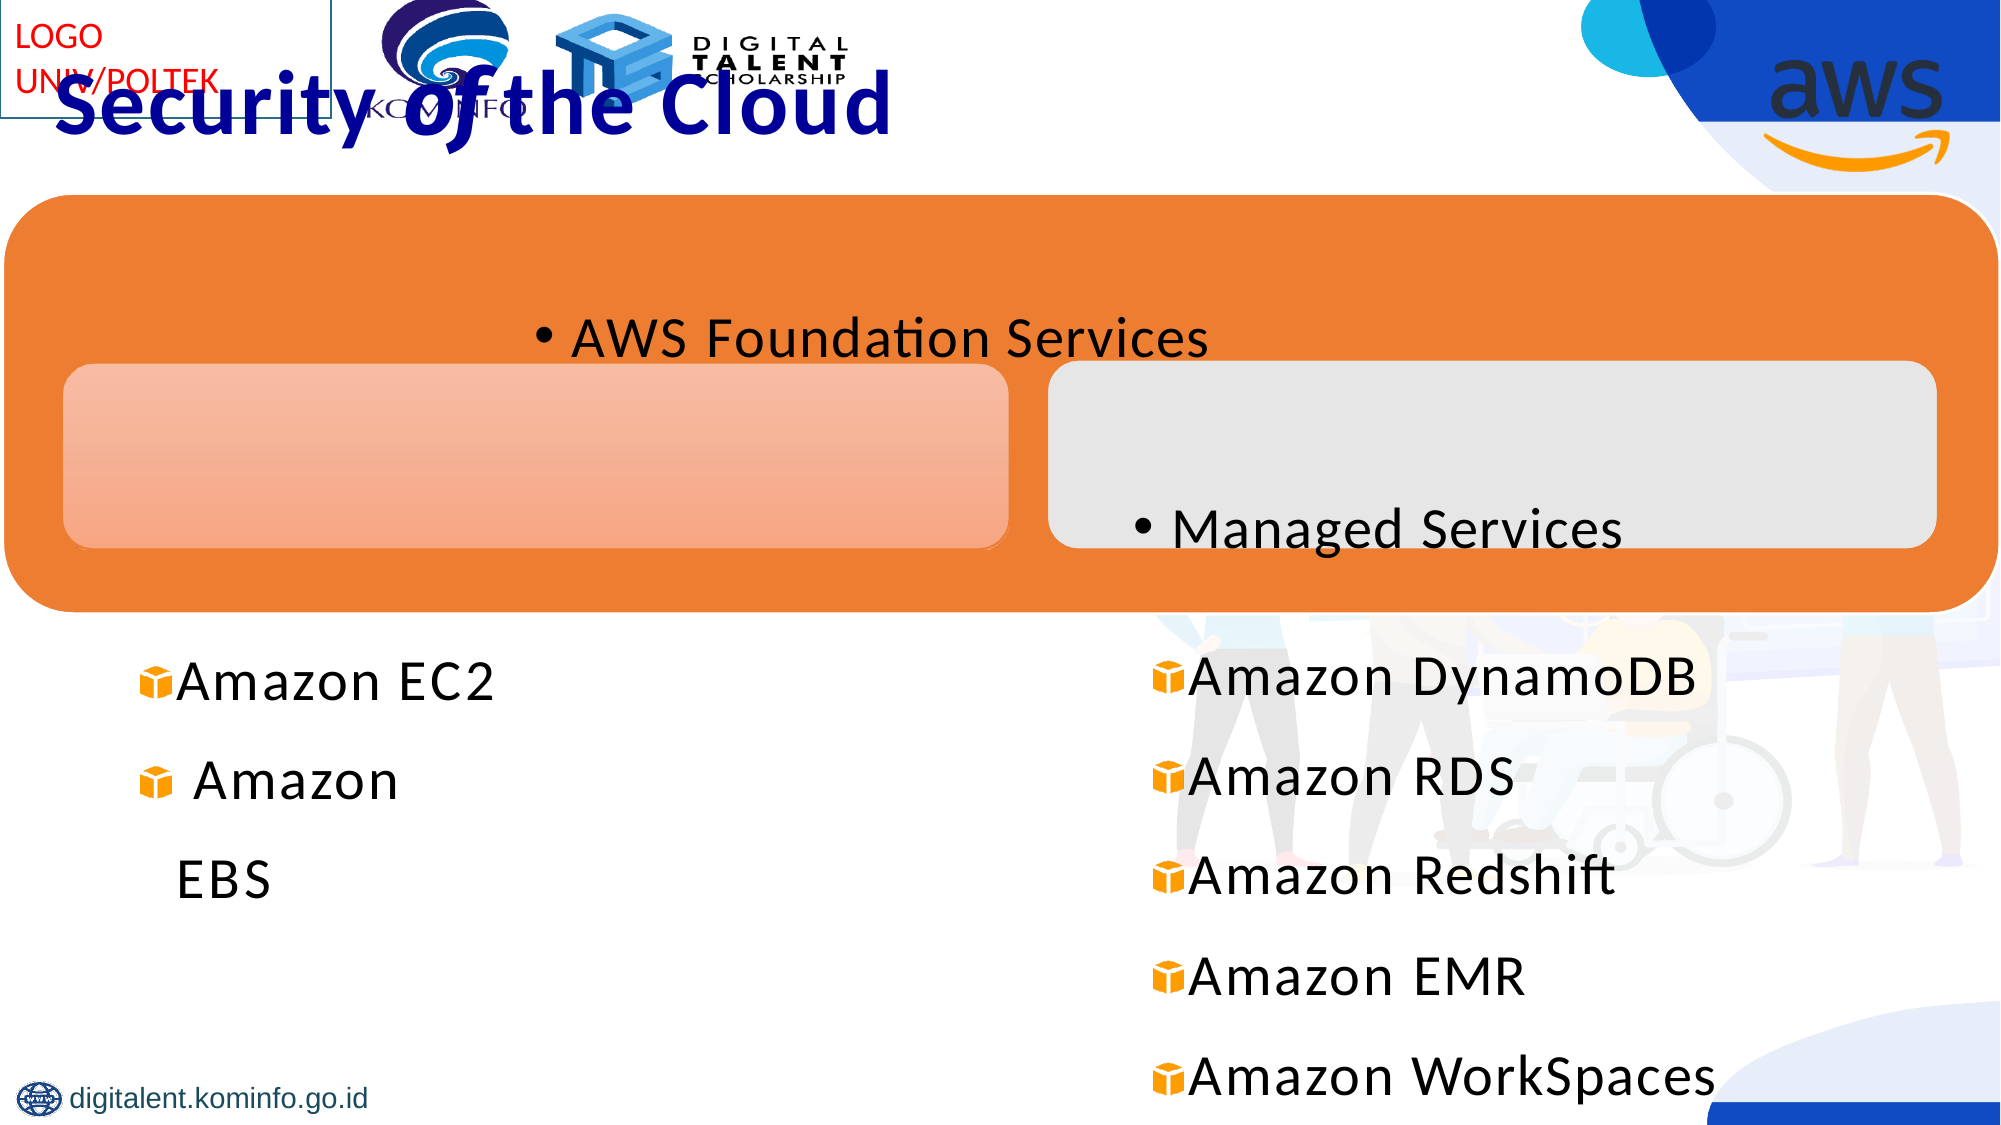

# Security of the Cloud

AWS Foundation Services

Managed Services

Amazon DynamoDB  Amazon RDS  Amazon Redshift  Amazon EMR  Amazon WorkSpaces
Amazon EC2  Amazon EBS